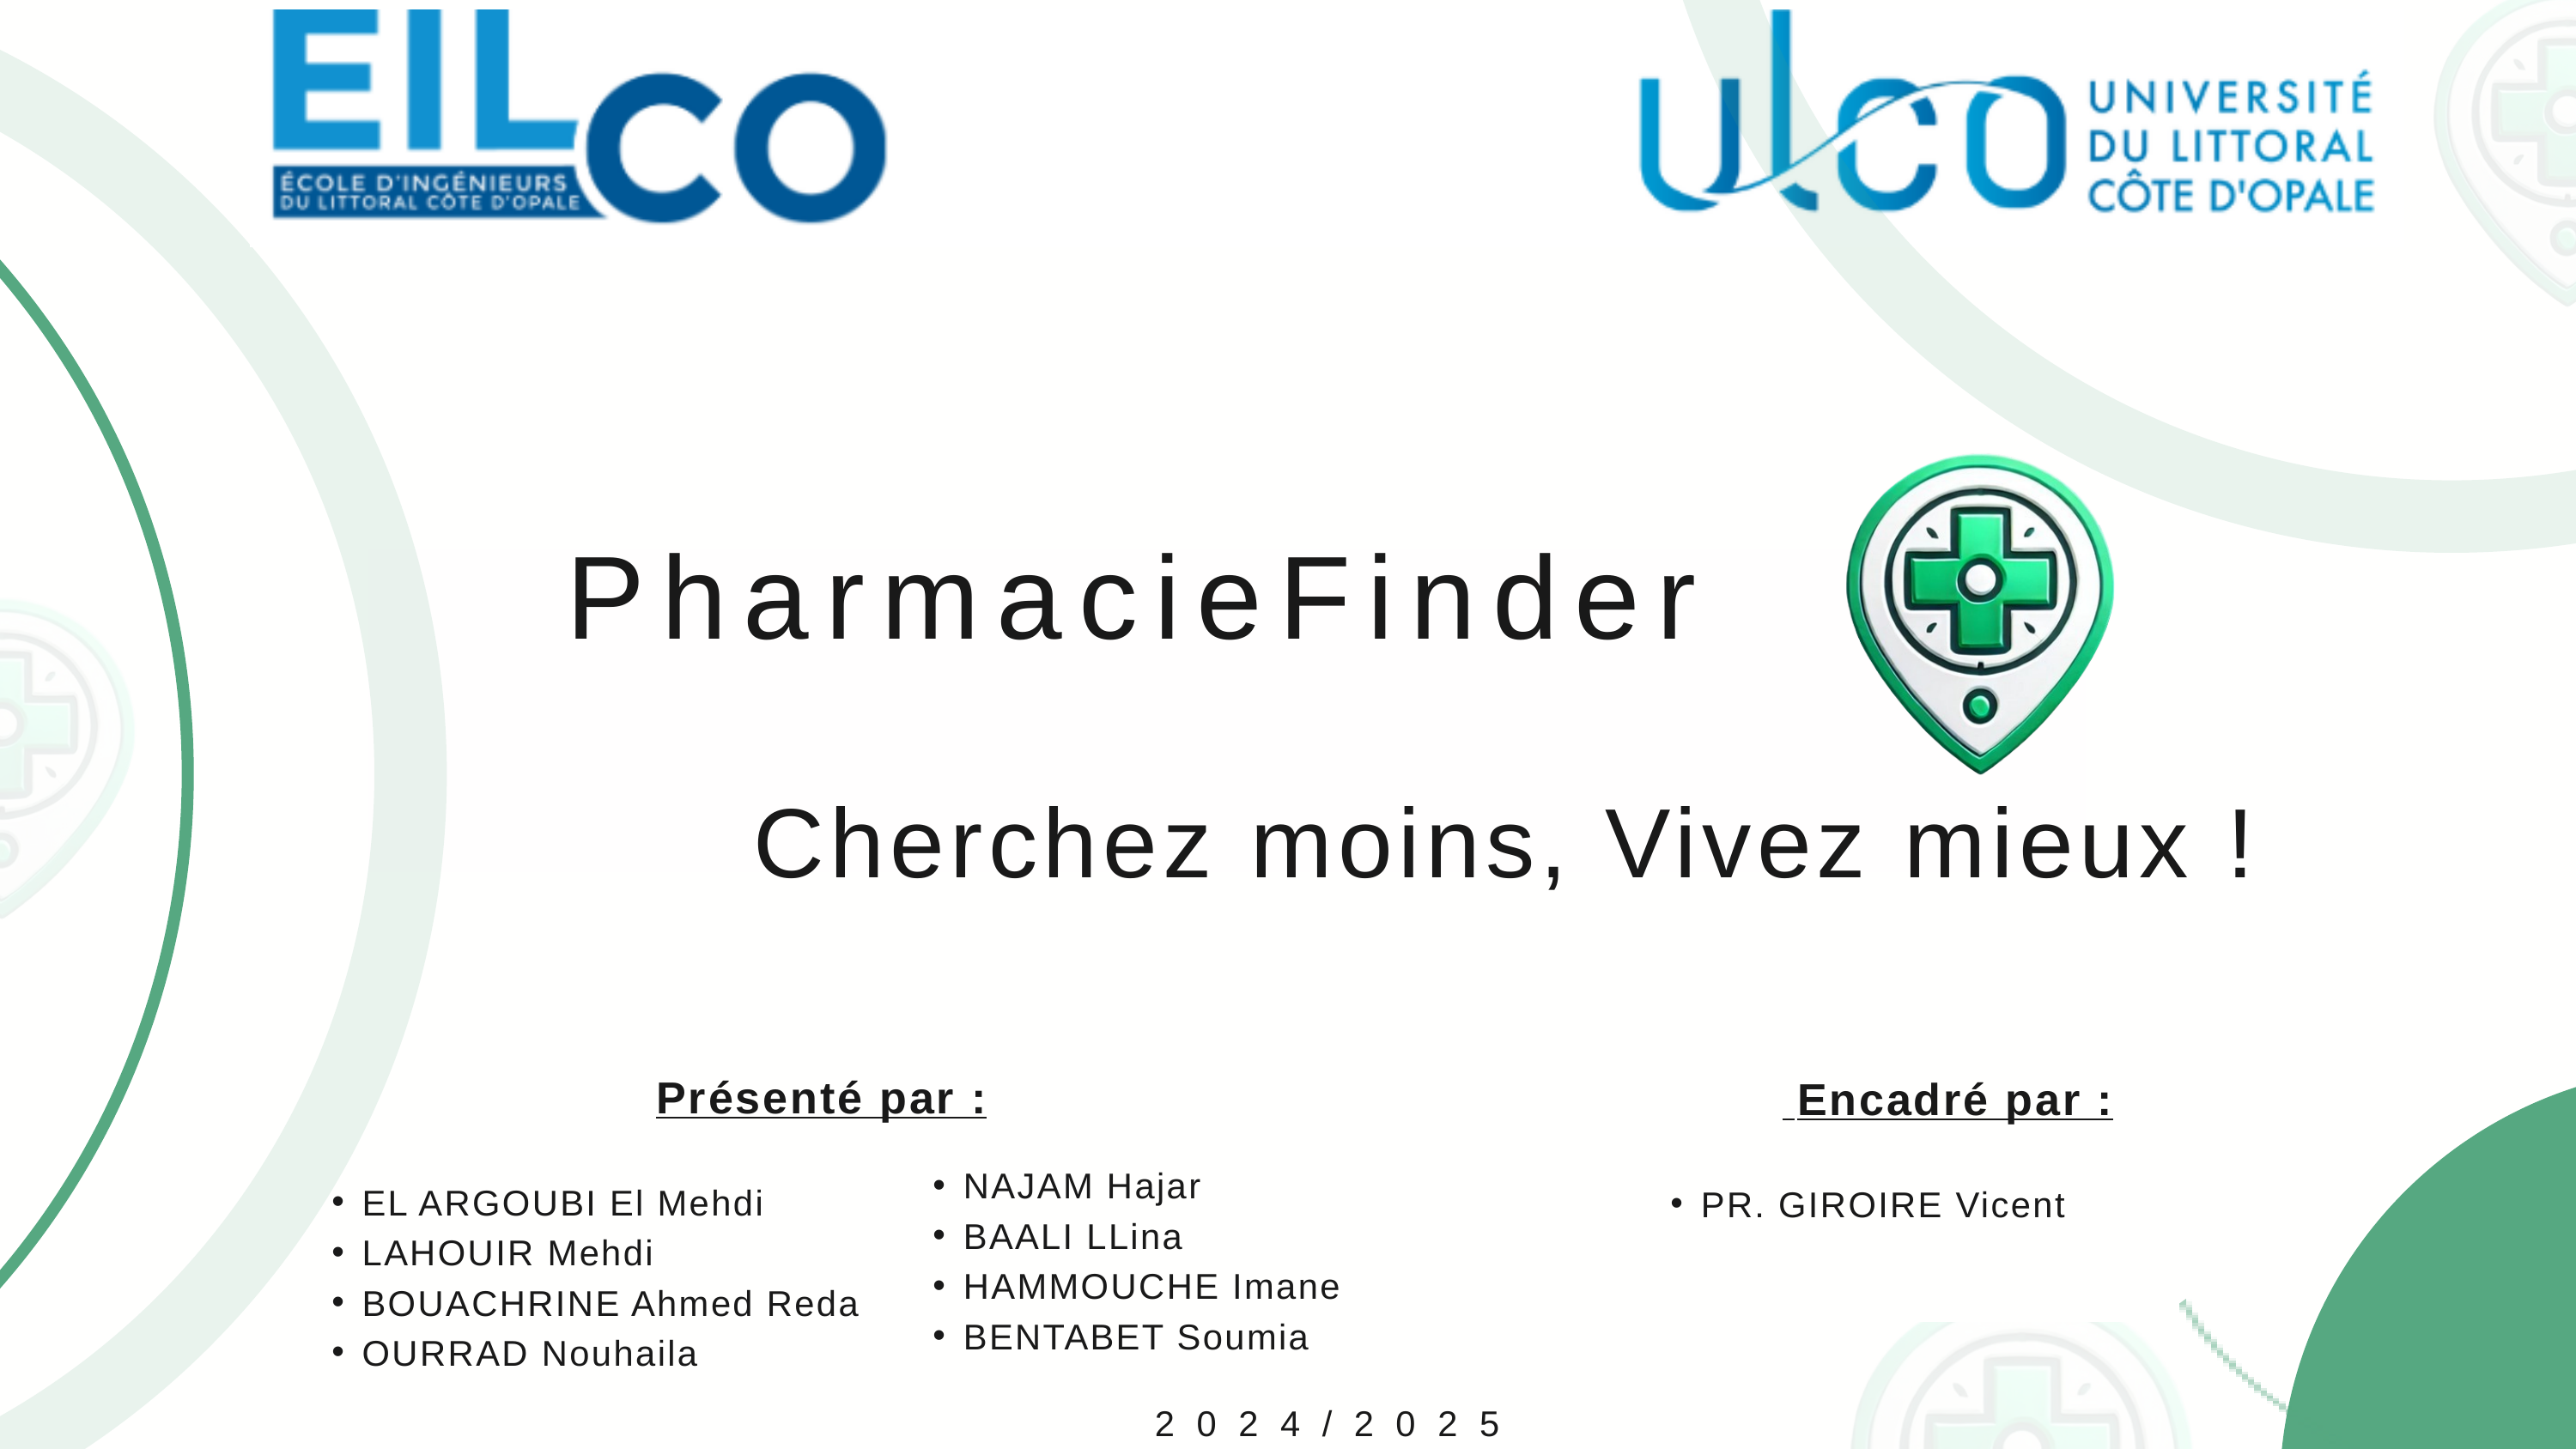

PharmacieFinder

Cherchez moins, Vivez mieux !

 Présenté par :

EL ARGOUBI El Mehdi
LAHOUIR Mehdi
BOUACHRINE Ahmed Reda
OURRAD Nouhaila

     Encadré par :

PR. GIROIRE Vicent

NAJAM Hajar
BAALI LLina
HAMMOUCHE Imane
BENTABET Soumia

2024/2025